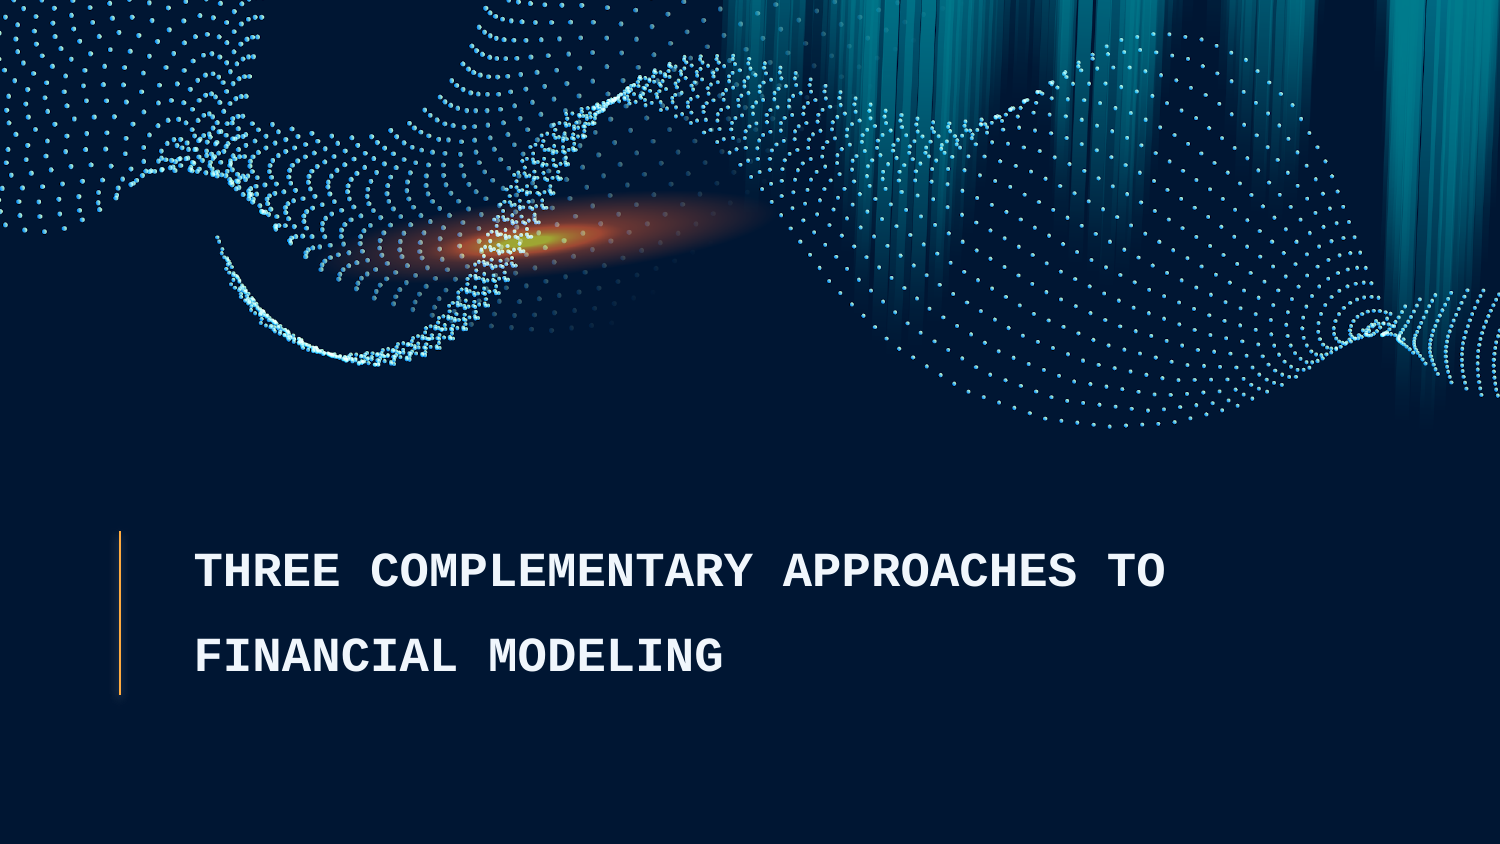

# THREE COMPLEMENTARY APPROACHES TO FINANCIAL MODELING